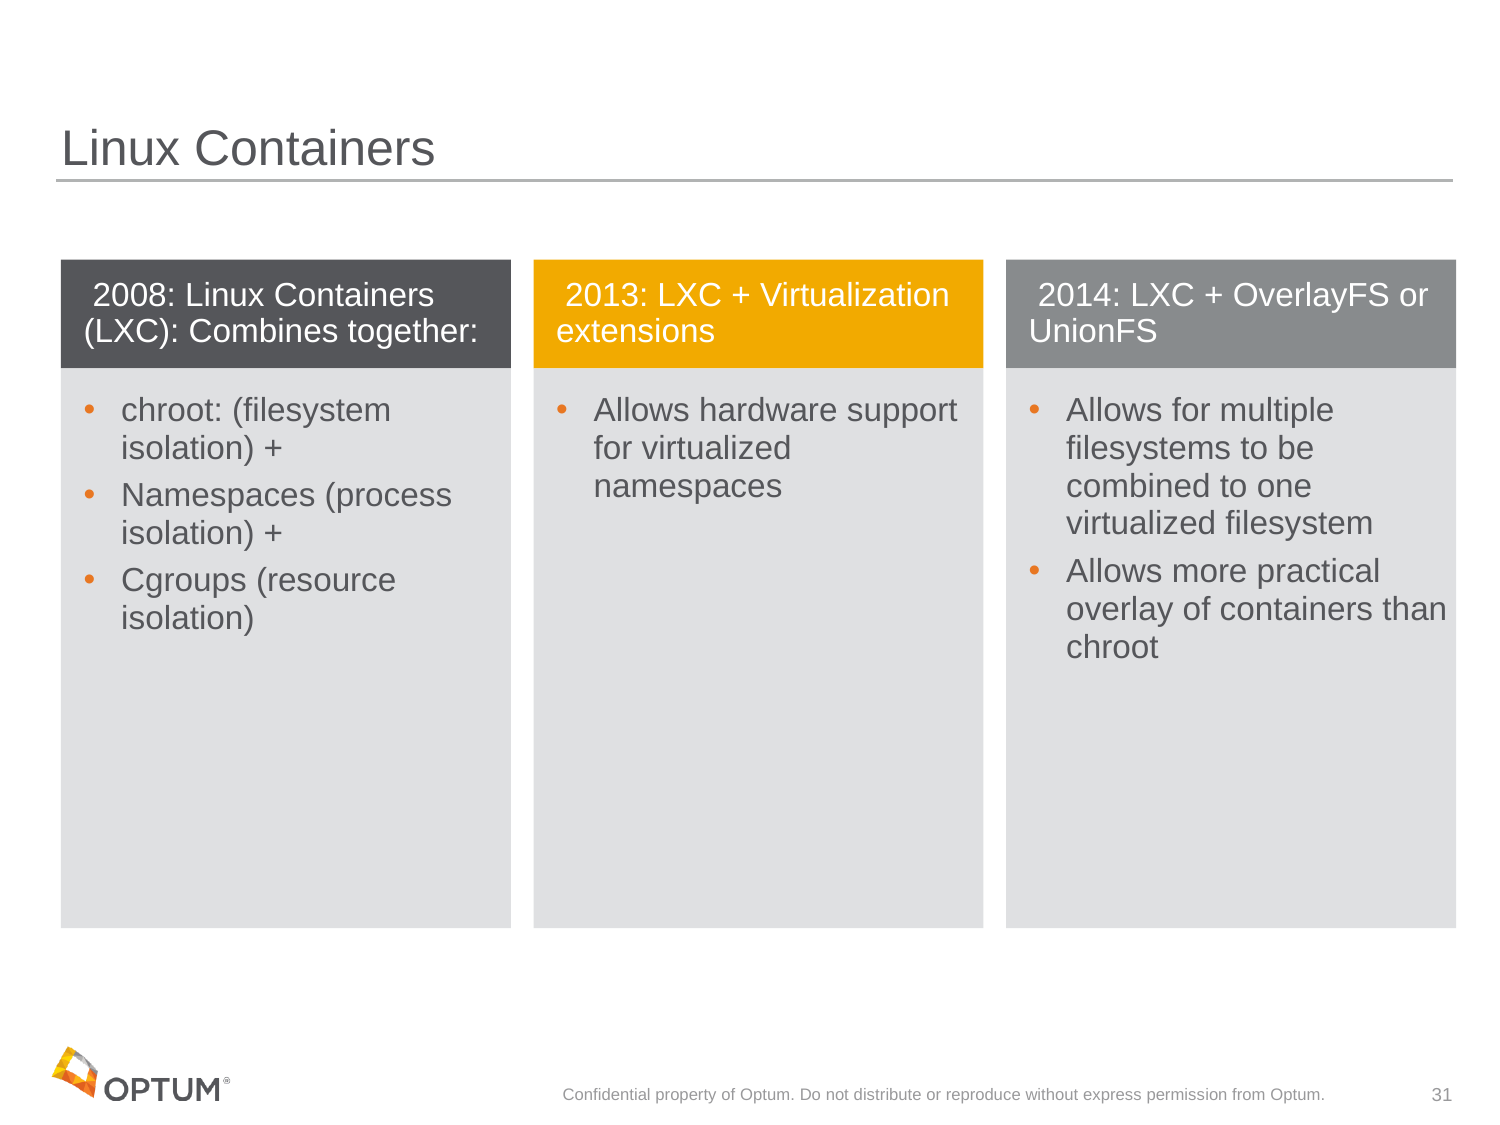

# Linux Containers
 2008: Linux Containers (LXC): Combines together:
 2013: LXC + Virtualization extensions
 2014: LXC + OverlayFS or UnionFS
chroot: (filesystem isolation) +
Namespaces (process isolation) +
Cgroups (resource isolation)

Allows hardware support for virtualized namespaces

Allows for multiple filesystems to be combined to one virtualized filesystem
Allows more practical overlay of containers than chroot
Confidential property of Optum. Do not distribute or reproduce without express permission from Optum.
31